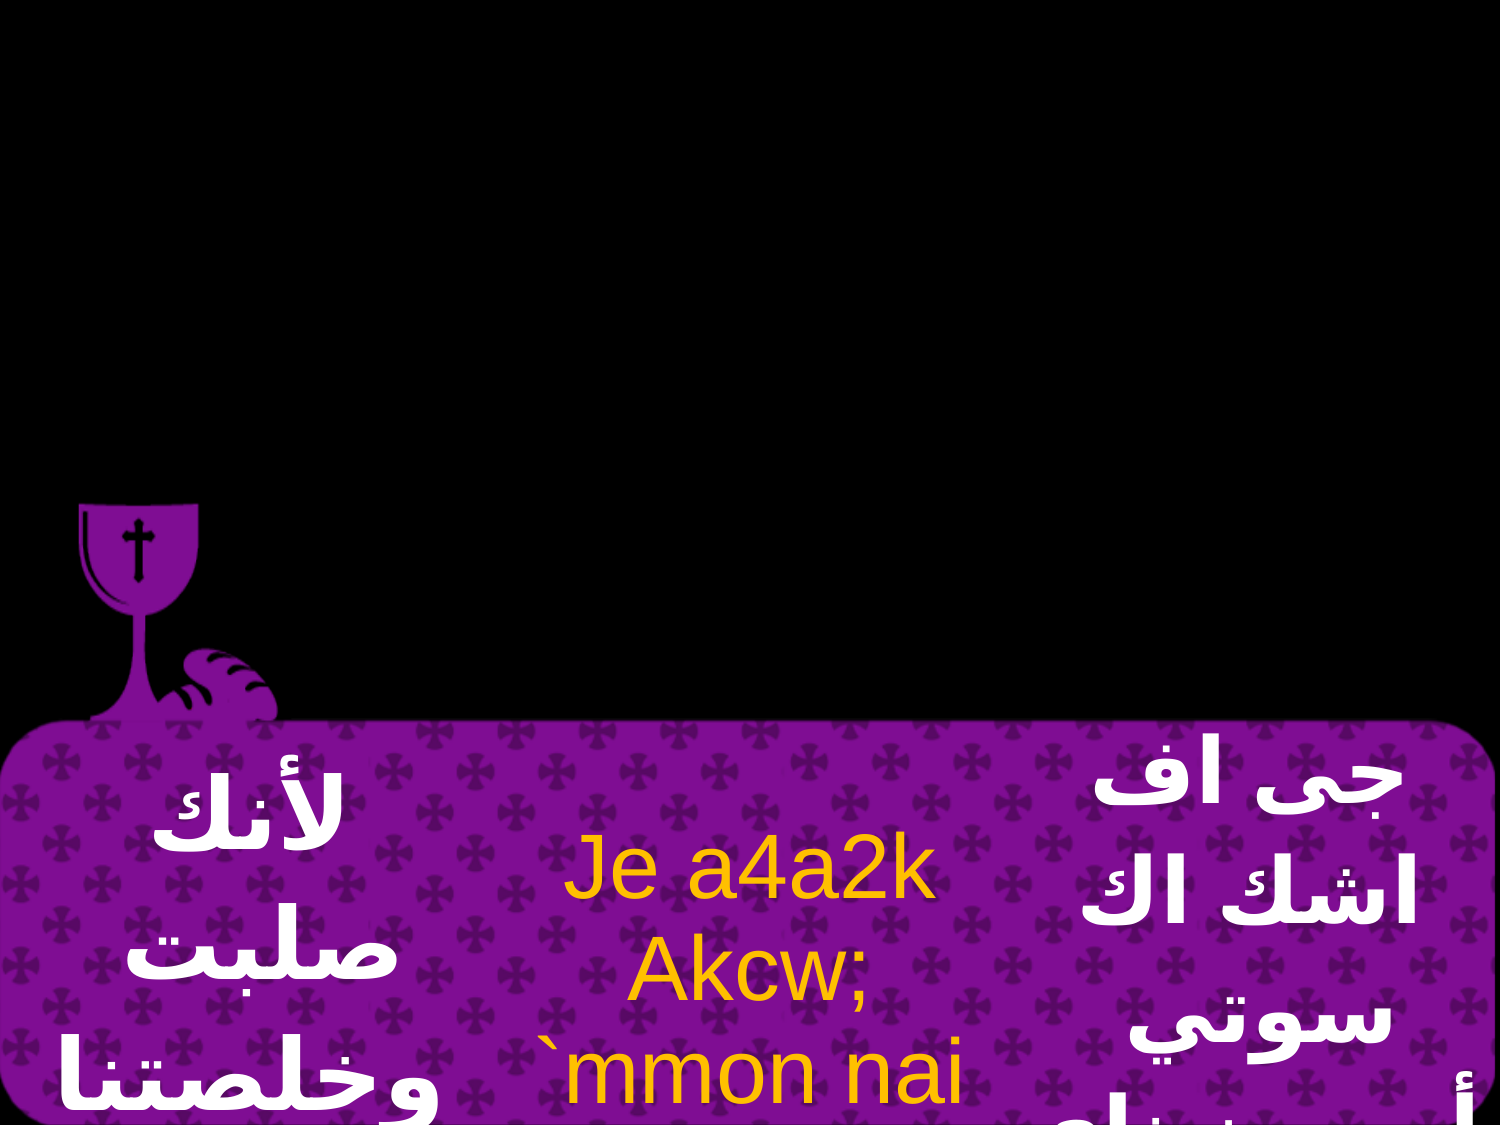

| لأنك صلبت وخلصتنا إرحمنا | Je a4a2k Akcw; `mmon nai nan | جى اف اشك اك سوتي أممون ناي نان |
| --- | --- | --- |